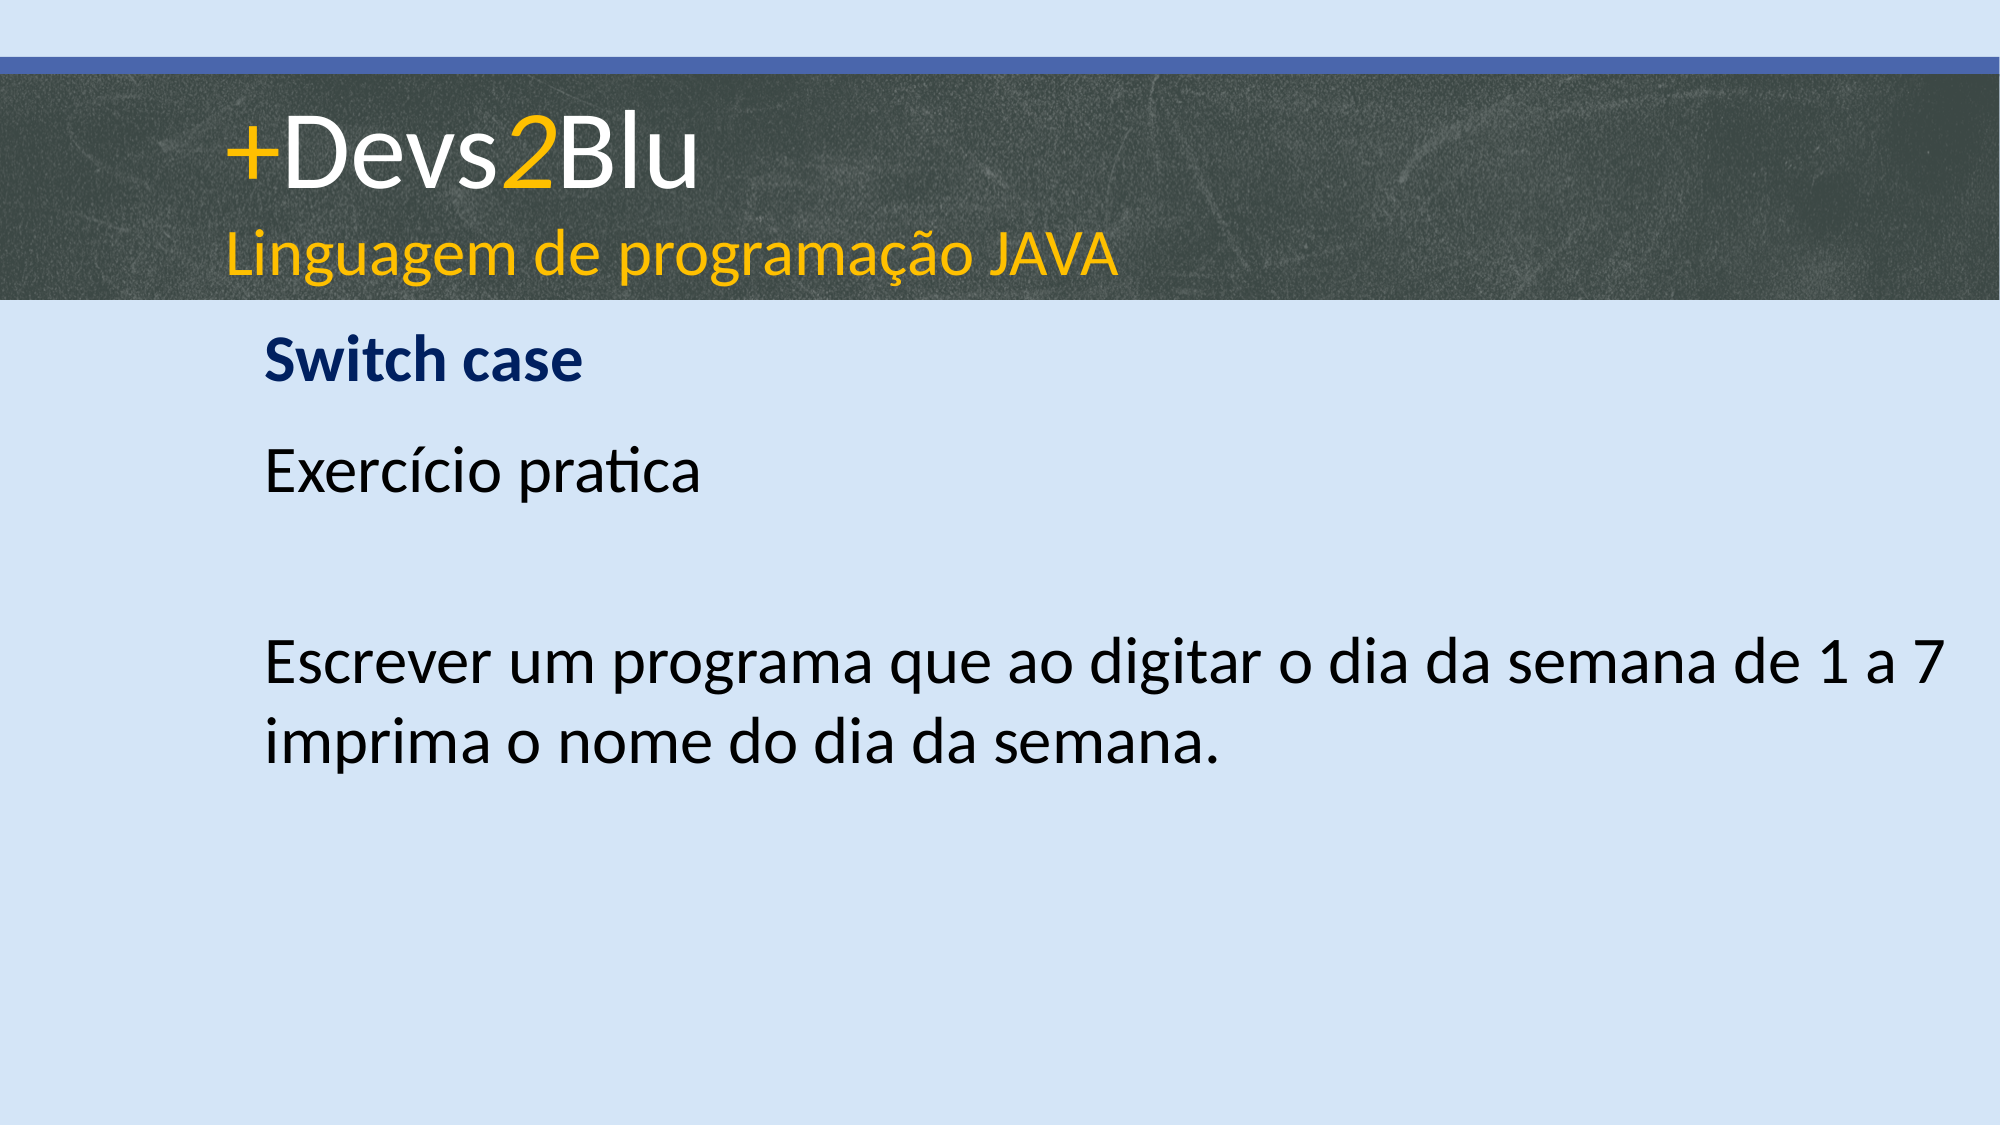

# +Devs2Blu Linguagem de programação JAVA
Switch case
Exercício pratica
Escrever um programa que ao digitar o dia da semana de 1 a 7
imprima o nome do dia da semana.